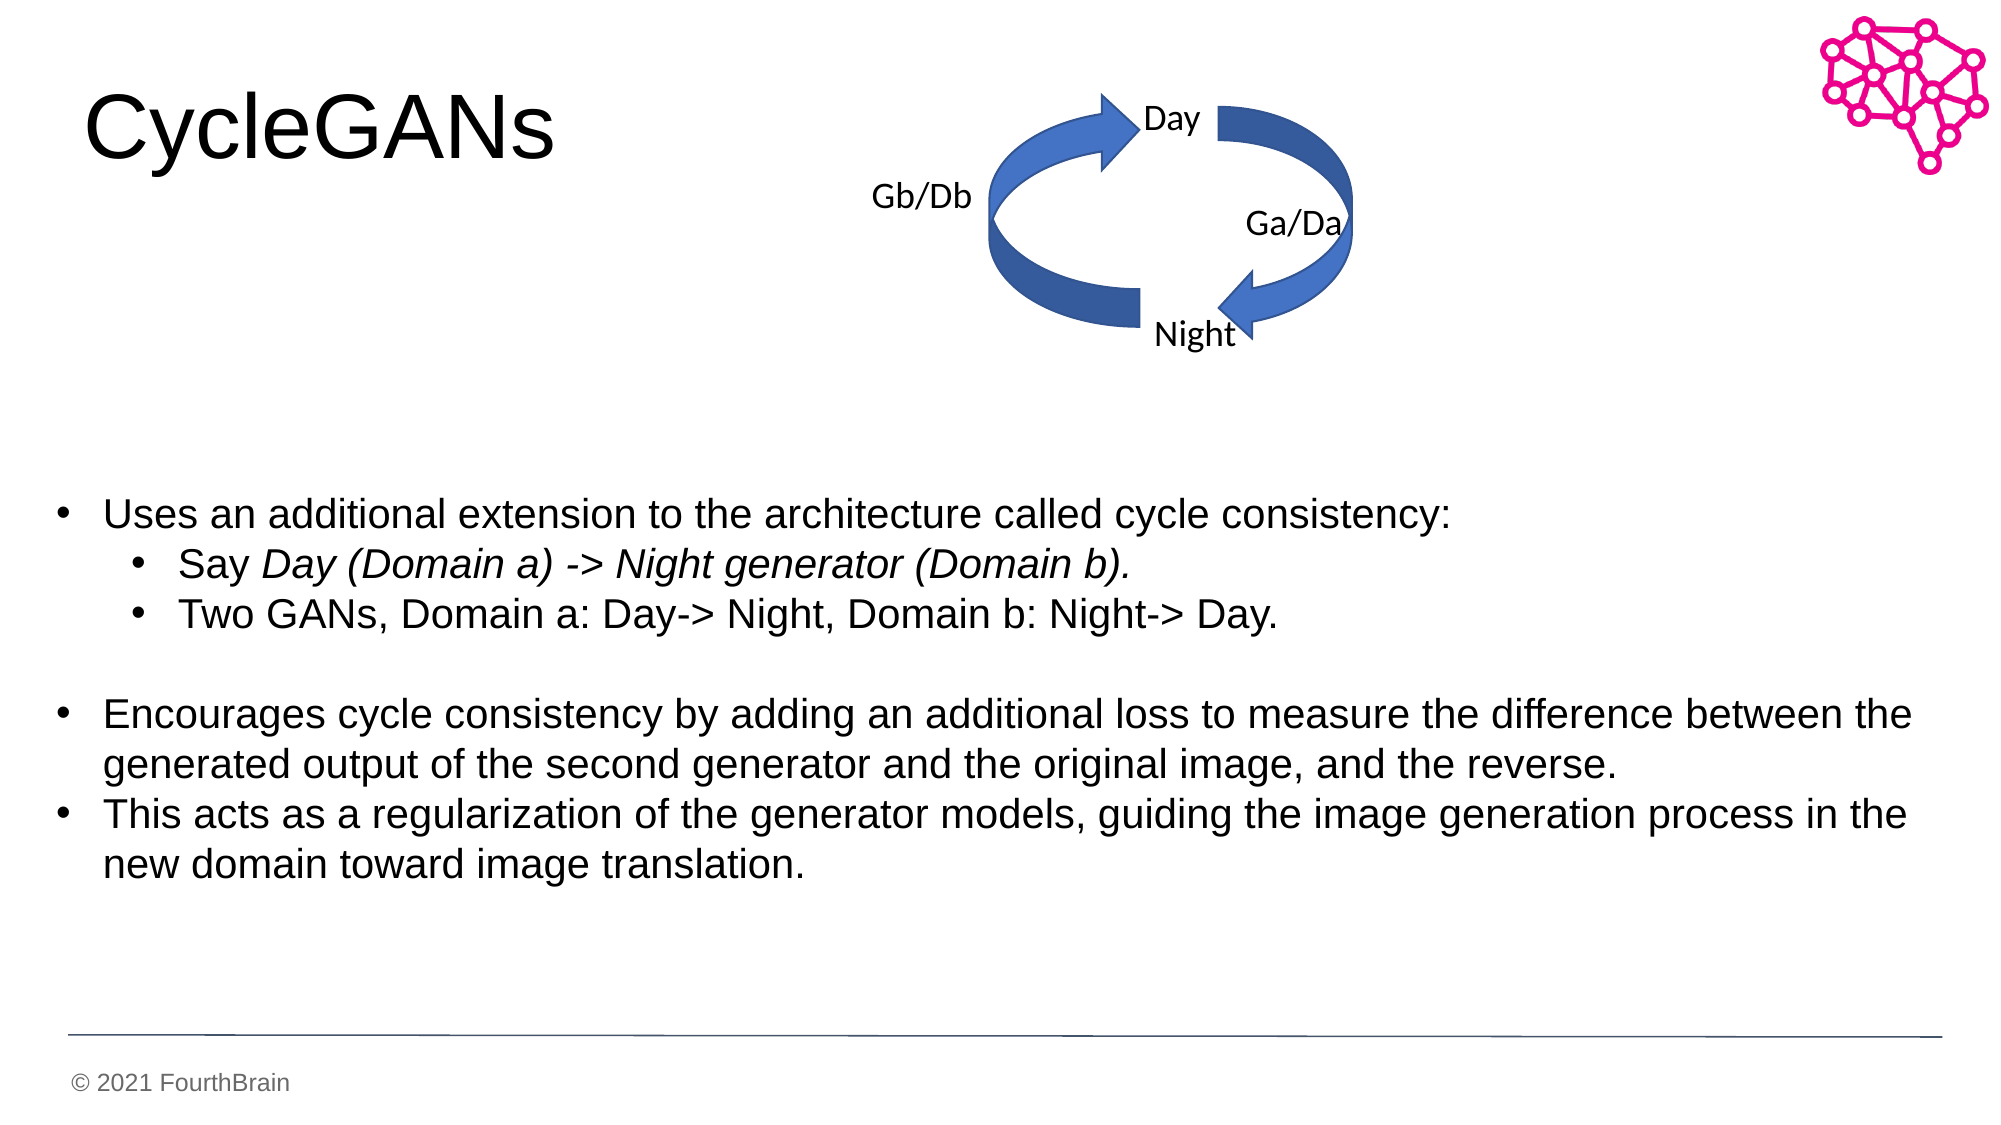

# CycleGANs
Day

Gb/Db
Ga/Da
Night
Uses an additional extension to the architecture called cycle consistency:
Say Day (Domain a) -> Night generator (Domain b).
Two GANs, Domain a: Day-> Night, Domain b: Night-> Day.

Encourages cycle consistency by adding an additional loss to measure the difference between the generated output of the second generator and the original image, and the reverse.
This acts as a regularization of the generator models, guiding the image generation process in the new domain toward image translation.